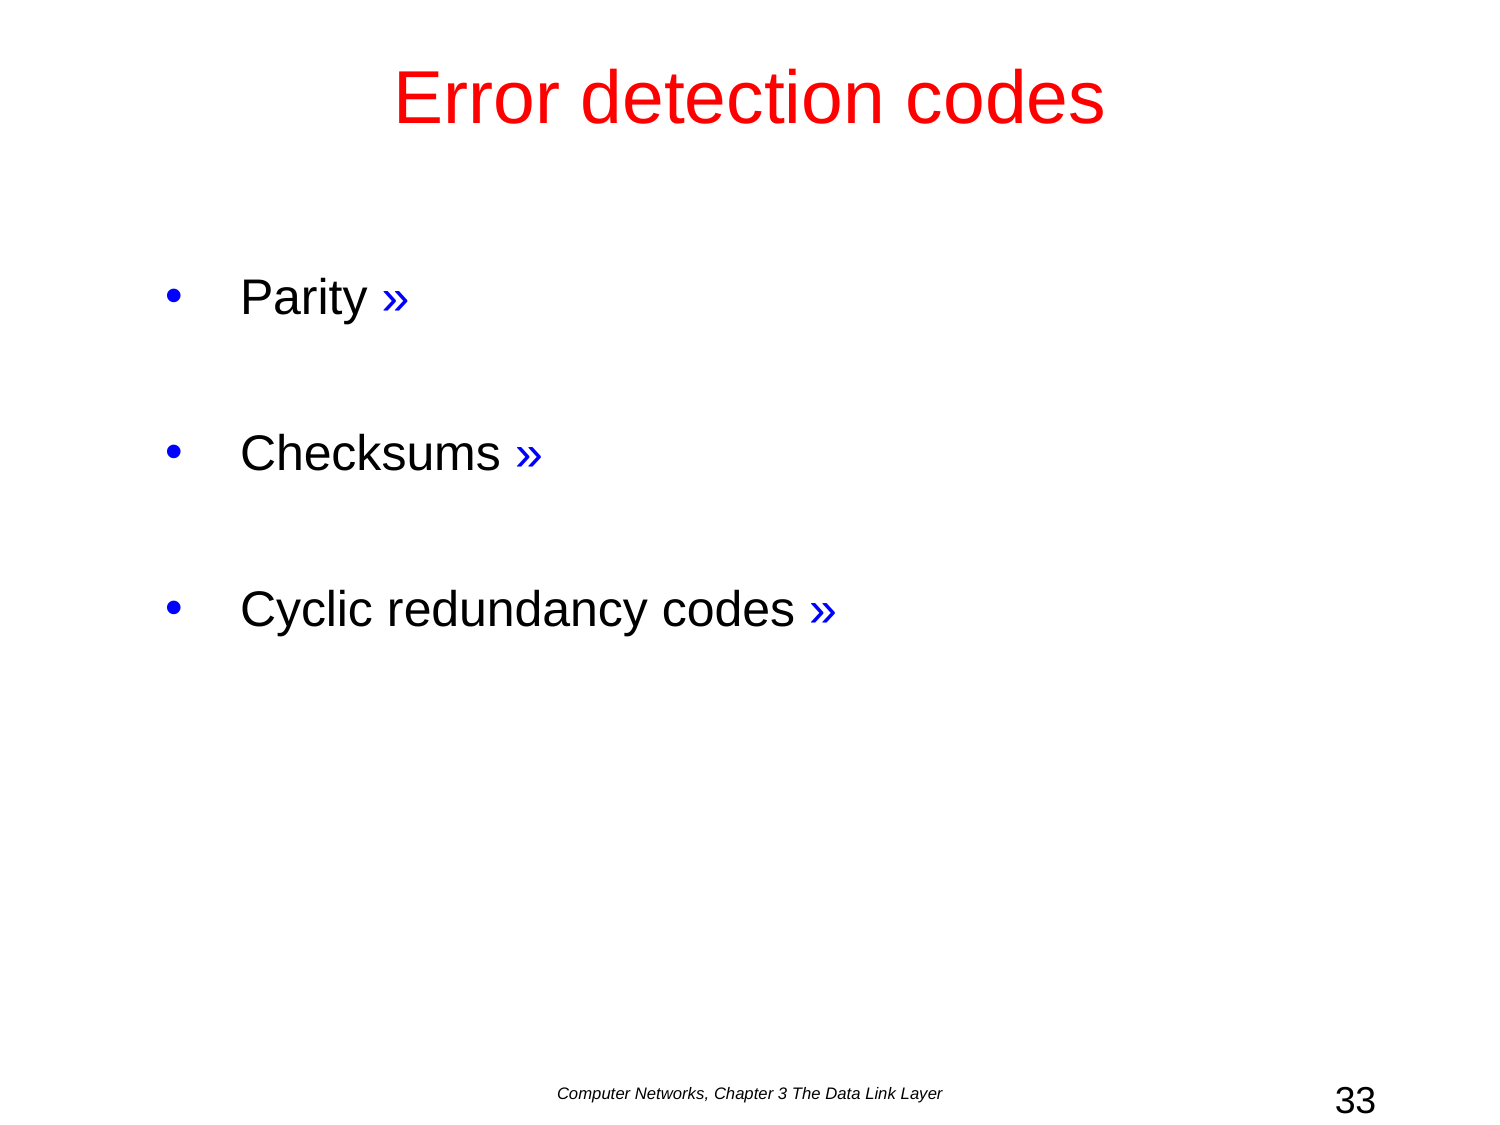

# Error detection codes
Parity »

Checksums »

Cyclic redundancy codes »

Computer Networks, Chapter 3 The Data Link Layer